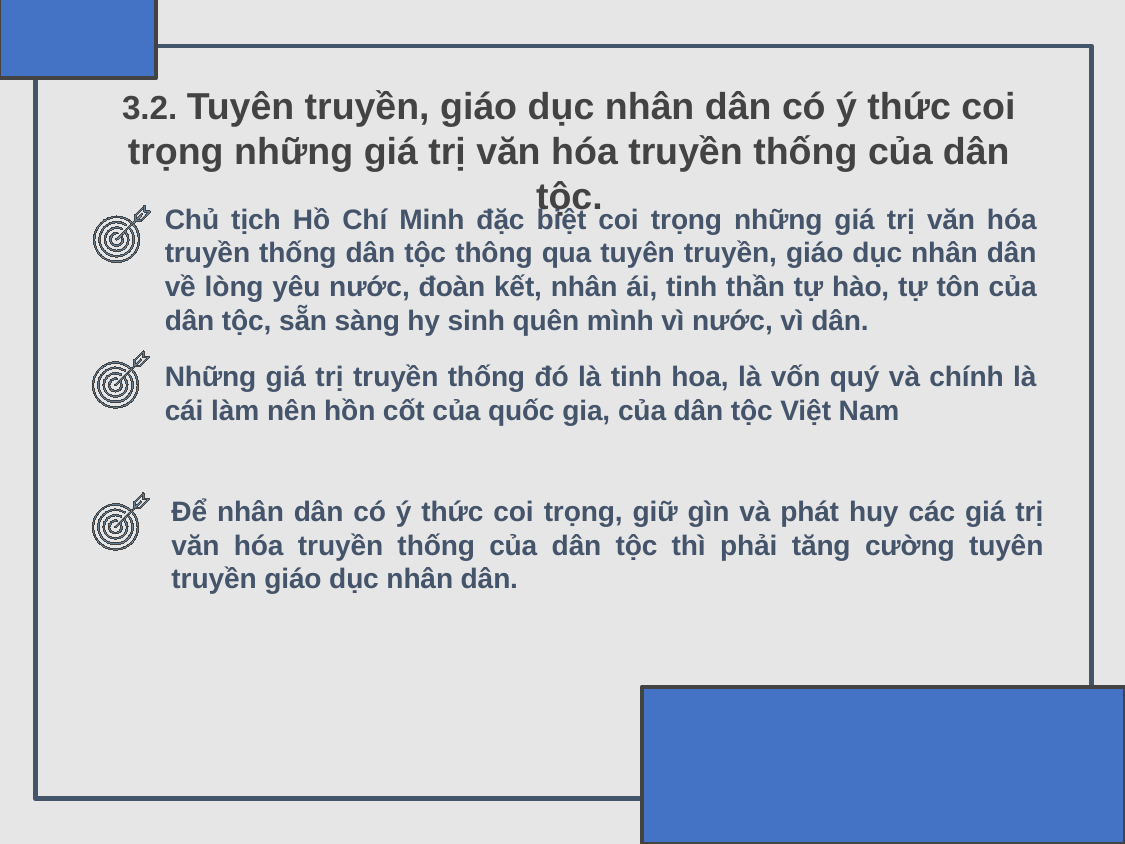

3.2. Tuyên truyền, giáo dục nhân dân có ý thức coi trọng những giá trị văn hóa truyền thống của dân tộc.
1. QUAN ĐIỂM VỀ VAI TRÒ VÀ SỨC MẠNH CỦA ĐẠO ĐỨC CÁCH MẠNG

Chủ tịch Hồ Chí Minh đặc biệt coi trọng những giá trị văn hóa truyền thống dân tộc thông qua tuyên truyền, giáo dục nhân dân về lòng yêu nước, đoàn kết, nhân ái, tinh thần tự hào, tự tôn của dân tộc, sẵn sàng hy sinh quên mình vì nước, vì dân.
Những giá trị truyền thống đó là tinh hoa, là vốn quý và chính là cái làm nên hồn cốt của quốc gia, của dân tộc Việt Nam

Để nhân dân có ý thức coi trọng, giữ gìn và phát huy các giá trị văn hóa truyền thống của dân tộc thì phải tăng cường tuyên truyền giáo dục nhân dân.